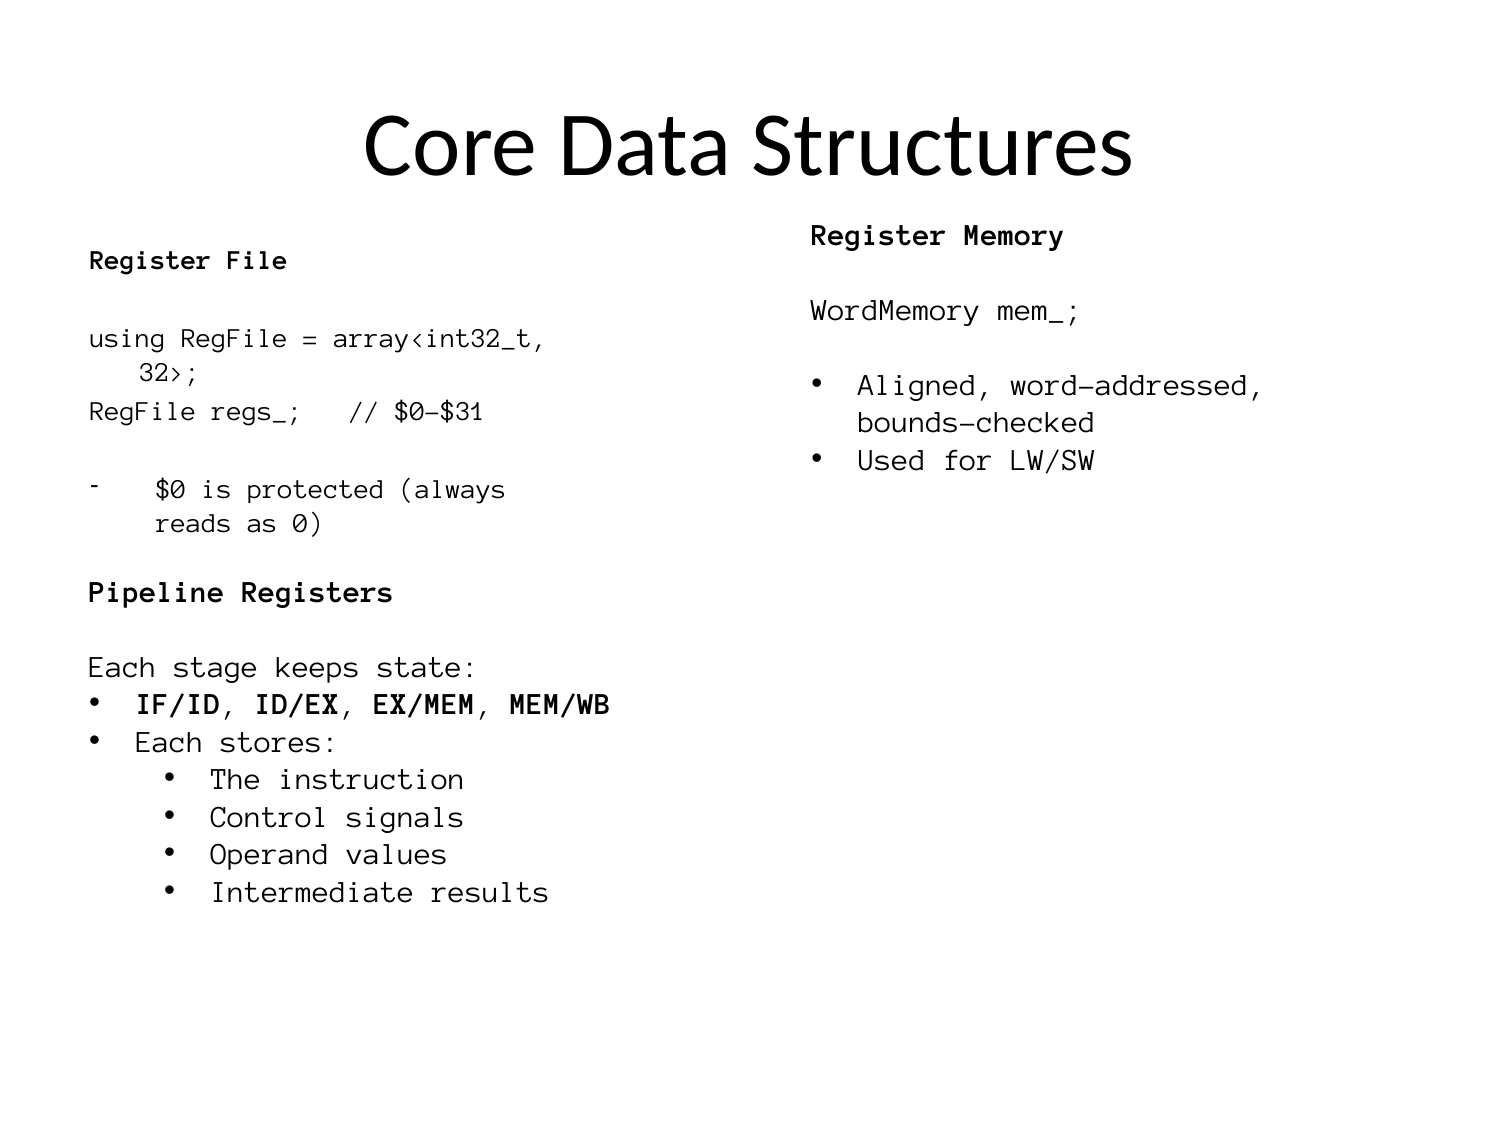

# Core Data Structures
Register Memory

WordMemory mem_;

Aligned, word-addressed, bounds-checked
Used for LW/SW

Register File

using RegFile = array<int32_t, 32>;
RegFile regs_;   // $0-$31

$0 is protected (always reads as 0)
Pipeline Registers

Each stage keeps state:
IF/ID, ID/EX, EX/MEM, MEM/WB
Each stores:
The instruction
Control signals
Operand values
Intermediate results